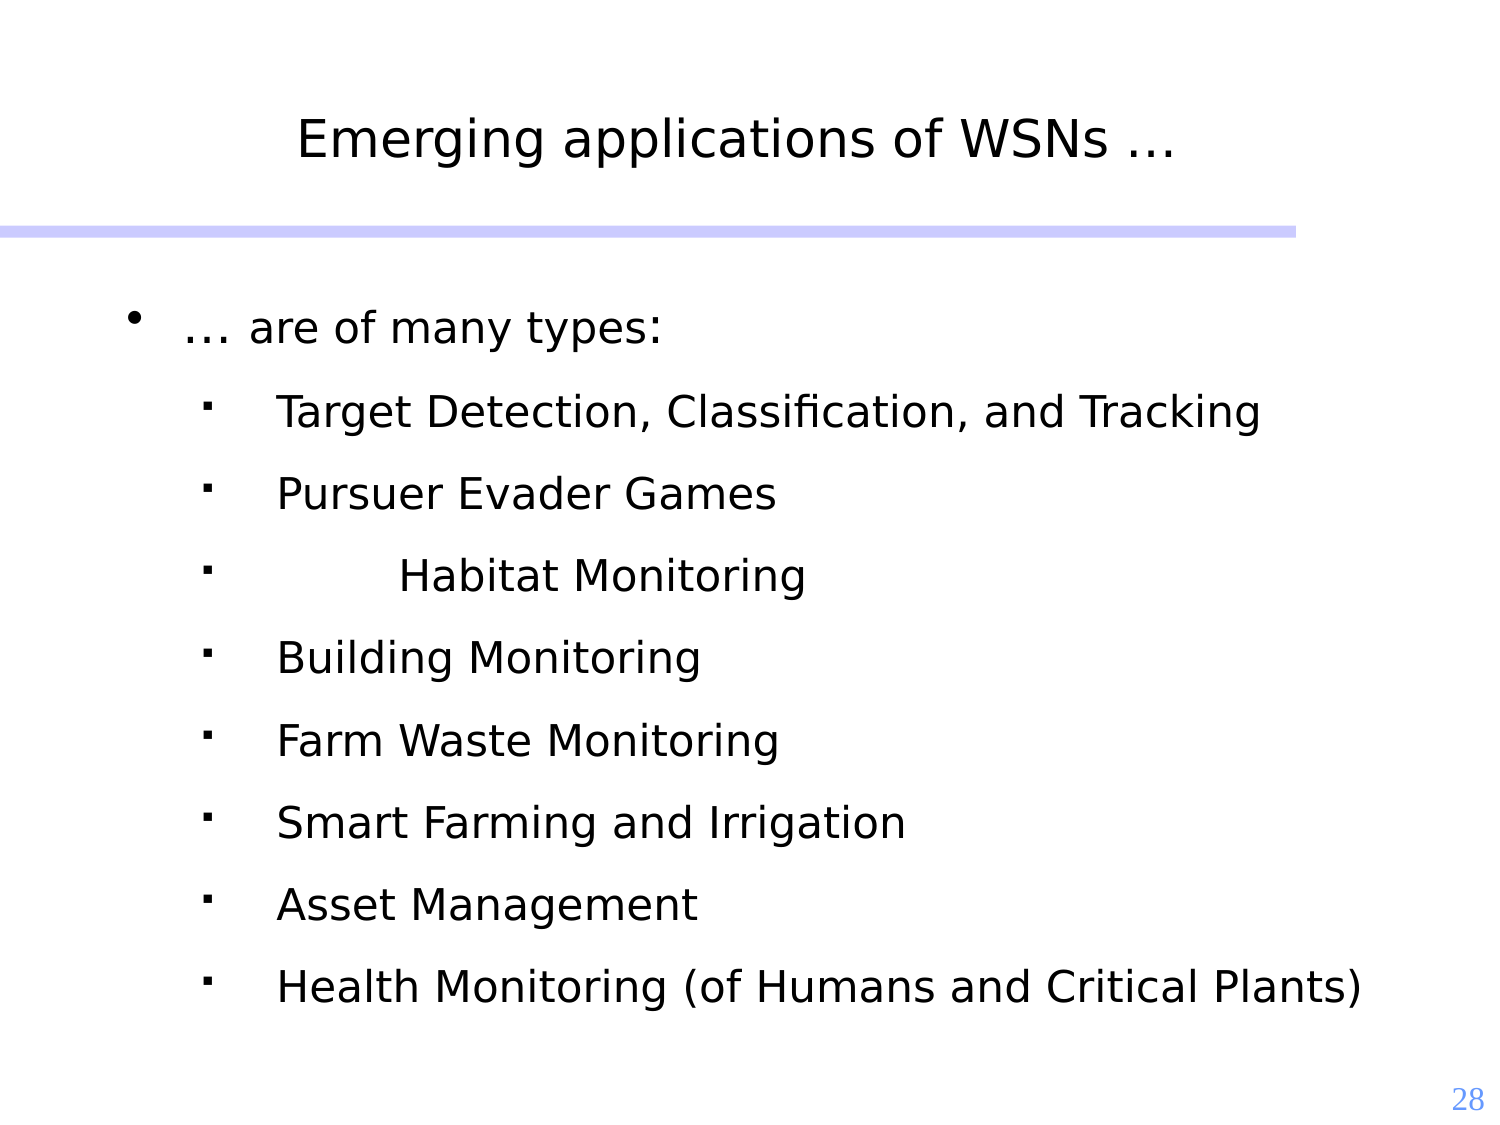

# Emerging applications of WSNs …
… are of many types:
  Target Detection, Classification, and Tracking
  Pursuer Evader Games
	Habitat Monitoring
  Building Monitoring
  Farm Waste Monitoring
  Smart Farming and Irrigation
  Asset Management
  Health Monitoring (of Humans and Critical Plants)